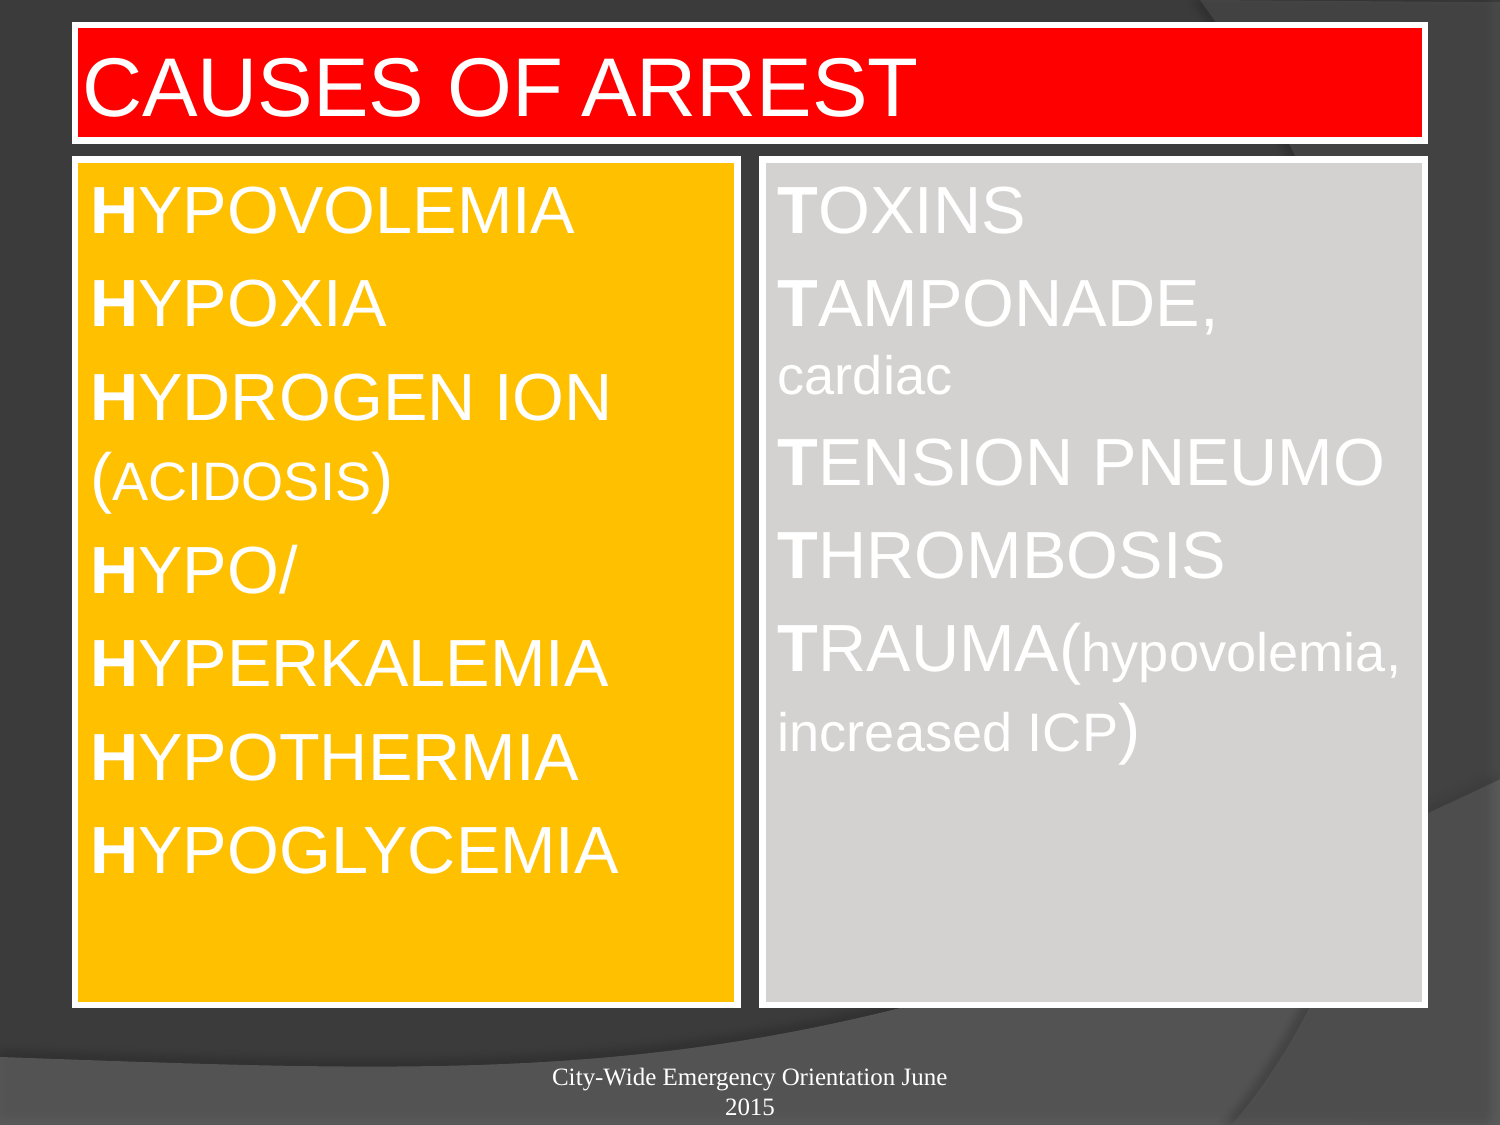

# CAUSES OF ARREST
HYPOVOLEMIA
HYPOXIA
HYDROGEN ION (ACIDOSIS)
HYPO/
HYPERKALEMIA
HYPOTHERMIA
HYPOGLYCEMIA
TOXINS
TAMPONADE, cardiac
TENSION PNEUMO
THROMBOSIS
TRAUMA(hypovolemia, increased ICP)
City-Wide Emergency Orientation June 2015